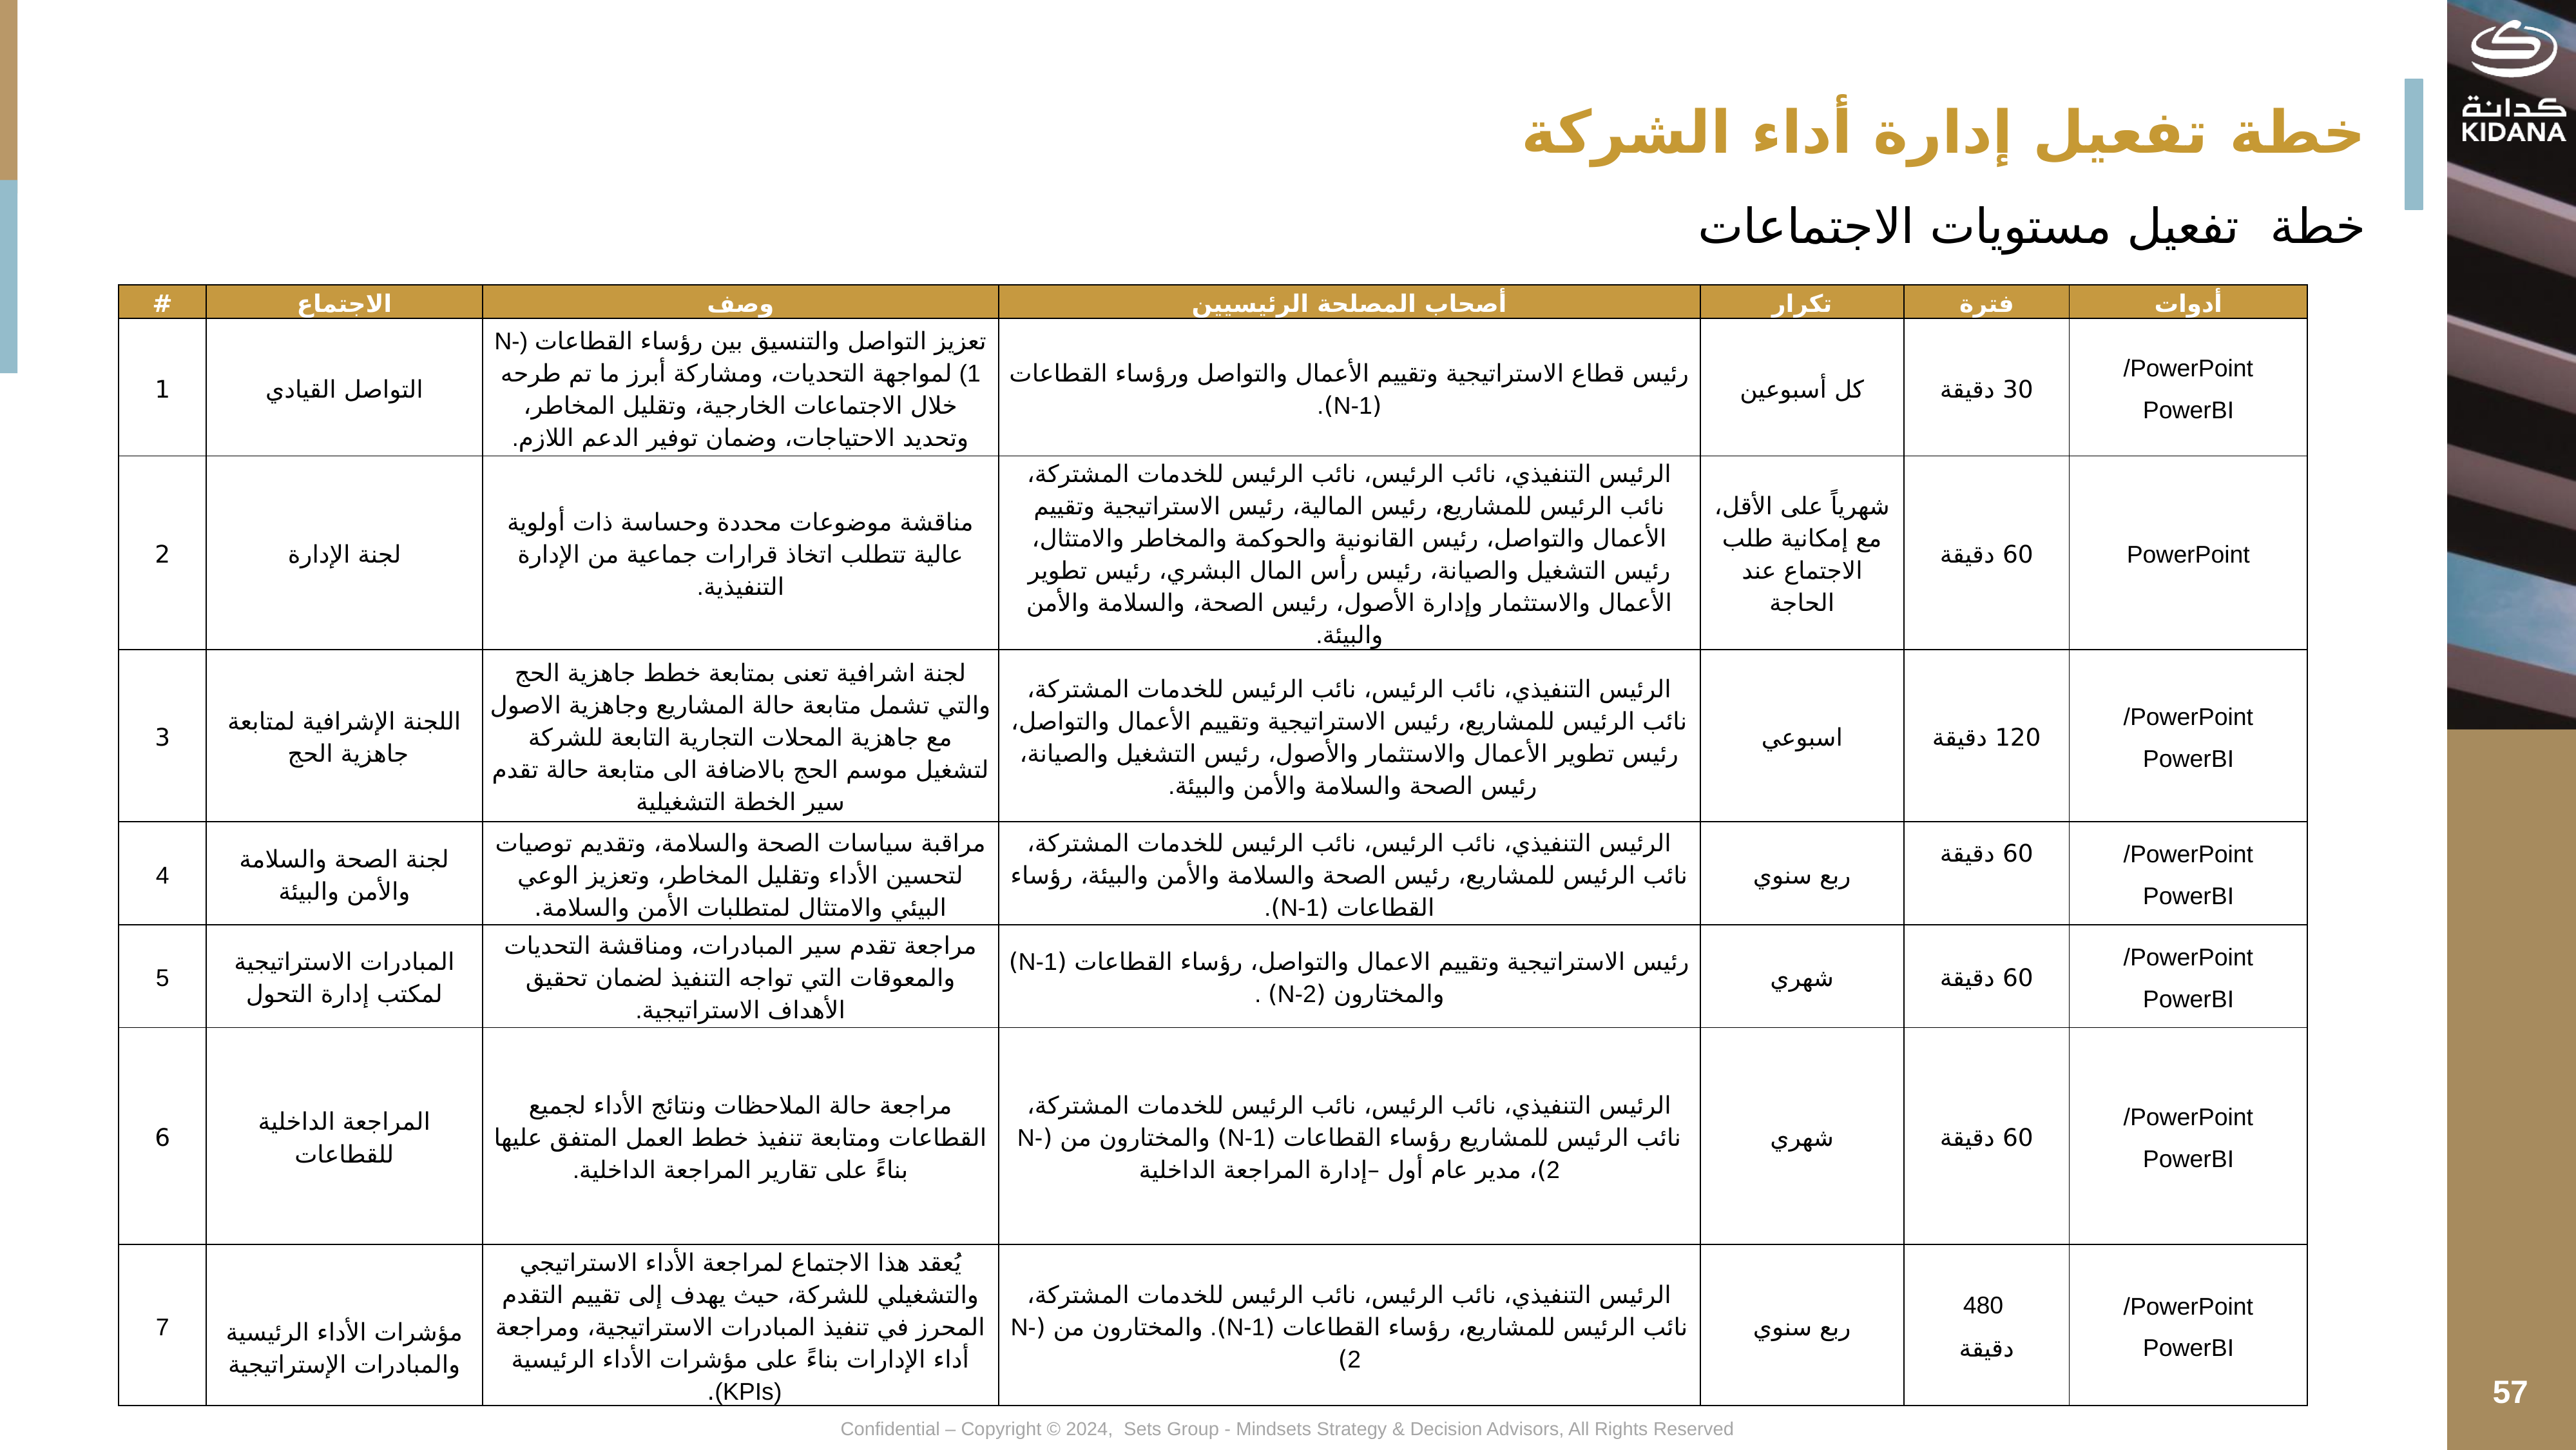

خطة تفعيل إدارة أداء الشركة
خطة  تفعيل مستويات الاجتماعات
| # | الاجتماع | وصف | أصحاب المصلحة الرئيسيين | تكرار | فترة | أدوات |
| --- | --- | --- | --- | --- | --- | --- |
| 1 | التواصل القيادي | تعزيز التواصل والتنسيق بين رؤساء القطاعات (N-1) لمواجهة التحديات، ومشاركة أبرز ما تم طرحه خلال الاجتماعات الخارجية، وتقليل المخاطر، وتحديد الاحتياجات، وضمان توفير الدعم اللازم. | رئيس قطاع الاستراتيجية وتقييم الأعمال والتواصل ورؤساء القطاعات (N-1). | كل أسبوعين | 30 دقيقة | PowerPoint/ PowerBI |
| 2 | لجنة الإدارة | مناقشة موضوعات محددة وحساسة ذات أولوية عالية تتطلب اتخاذ قرارات جماعية من الإدارة التنفيذية. | الرئيس التنفيذي، نائب الرئيس، نائب الرئيس للخدمات المشتركة، نائب الرئيس للمشاريع، رئيس المالية، رئيس الاستراتيجية وتقييم الأعمال والتواصل، رئيس القانونية والحوكمة والمخاطر والامتثال، رئيس التشغيل والصيانة، رئيس رأس المال البشري، رئيس تطوير الأعمال والاستثمار وإدارة الأصول، رئيس الصحة، والسلامة والأمن والبيئة. | شهرياً على الأقل، مع إمكانية طلب الاجتماع عند الحاجة | 60 دقيقة | PowerPoint |
| 3 | اللجنة الإشرافية لمتابعة جاهزية الحج | لجنة اشرافية تعنى بمتابعة خطط جاهزية الحج والتي تشمل متابعة حالة المشاريع وجاهزية الاصول مع جاهزية المحلات التجارية التابعة للشركة لتشغيل موسم الحج بالاضافة الى متابعة حالة تقدم سير الخطة التشغيلية | الرئيس التنفيذي، نائب الرئيس، نائب الرئيس للخدمات المشتركة، نائب الرئيس للمشاريع، رئيس الاستراتيجية وتقييم الأعمال والتواصل، رئيس تطوير الأعمال والاستثمار والأصول، رئيس التشغيل والصيانة، رئيس الصحة والسلامة والأمن والبيئة. | اسبوعي | 120 دقيقة | PowerPoint/ PowerBI |
| 4 | لجنة الصحة والسلامة والأمن والبيئة | مراقبة سياسات الصحة والسلامة، وتقديم توصيات لتحسين الأداء وتقليل المخاطر، وتعزيز الوعي البيئي والامتثال لمتطلبات الأمن والسلامة. | الرئيس التنفيذي، نائب الرئيس، نائب الرئيس للخدمات المشتركة، نائب الرئيس للمشاريع، رئيس الصحة والسلامة والأمن والبيئة، رؤساء القطاعات (N-1). | ربع سنوي | 60 دقيقة | PowerPoint/ PowerBI |
| 5 | المبادرات الاستراتيجية لمكتب إدارة التحول | مراجعة تقدم سير المبادرات، ومناقشة التحديات والمعوقات التي تواجه التنفيذ لضمان تحقيق الأهداف الاستراتيجية. | رئيس الاستراتيجية وتقييم الاعمال والتواصل، رؤساء القطاعات (N-1) والمختارون (N-2) . | شهري | 60 دقيقة | PowerPoint/ PowerBI |
| 6 | المراجعة الداخلية للقطاعات | مراجعة حالة الملاحظات ونتائج الأداء لجميع القطاعات ومتابعة تنفيذ خطط العمل المتفق عليها بناءً على تقارير المراجعة الداخلية. | الرئيس التنفيذي، نائب الرئيس، نائب الرئيس للخدمات المشتركة، نائب الرئيس للمشاريع رؤساء القطاعات (N-1) والمختارون من (N-2)، مدير عام أول –إدارة المراجعة الداخلية | شهري | 60 دقيقة | PowerPoint/ PowerBI |
| 7 | مؤشرات الأداء الرئيسية والمبادرات الإستراتيجية | يُعقد هذا الاجتماع لمراجعة الأداء الاستراتيجي والتشغيلي للشركة، حيث يهدف إلى تقييم التقدم المحرز في تنفيذ المبادرات الاستراتيجية، ومراجعة أداء الإدارات بناءً على مؤشرات الأداء الرئيسية (KPIs). | الرئيس التنفيذي، نائب الرئيس، نائب الرئيس للخدمات المشتركة، نائب الرئيس للمشاريع، رؤساء القطاعات (N-1). والمختارون من (N-2) | ربع سنوي | 480 دقيقة | PowerPoint/ PowerBI |